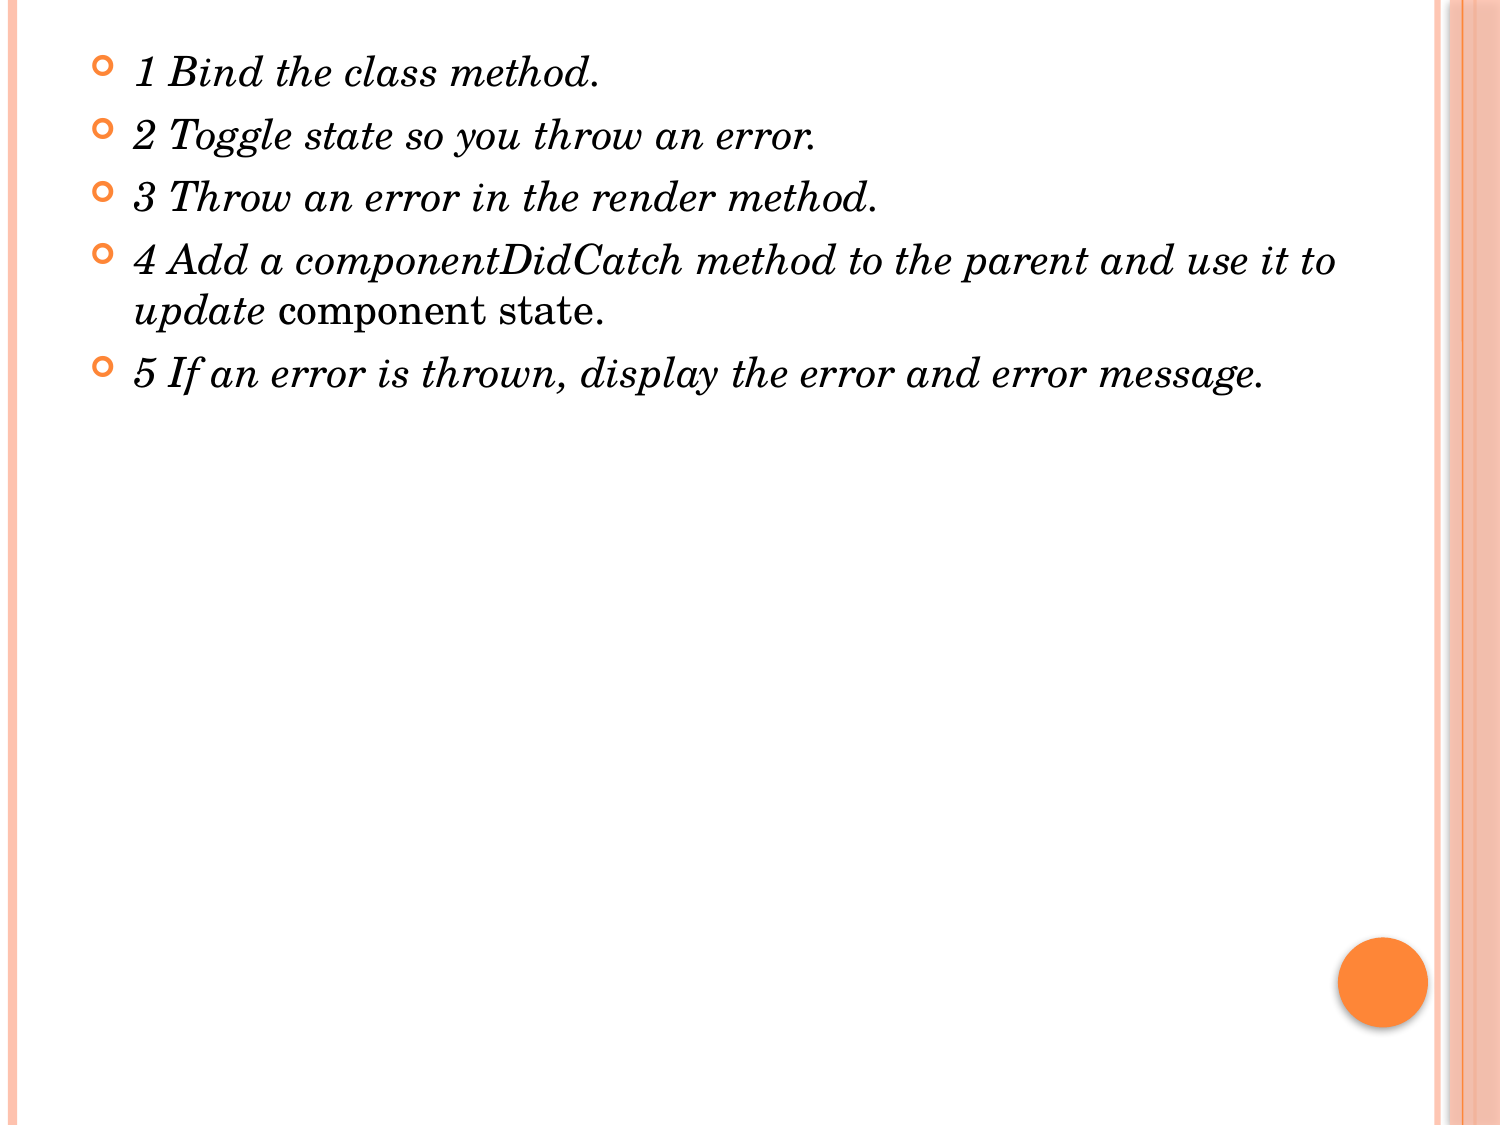

1 Bind the class method.
2 Toggle state so you throw an error.
3 Throw an error in the render method.
4 Add a componentDidCatch method to the parent and use it to update component state.
5 If an error is thrown, display the error and error message.